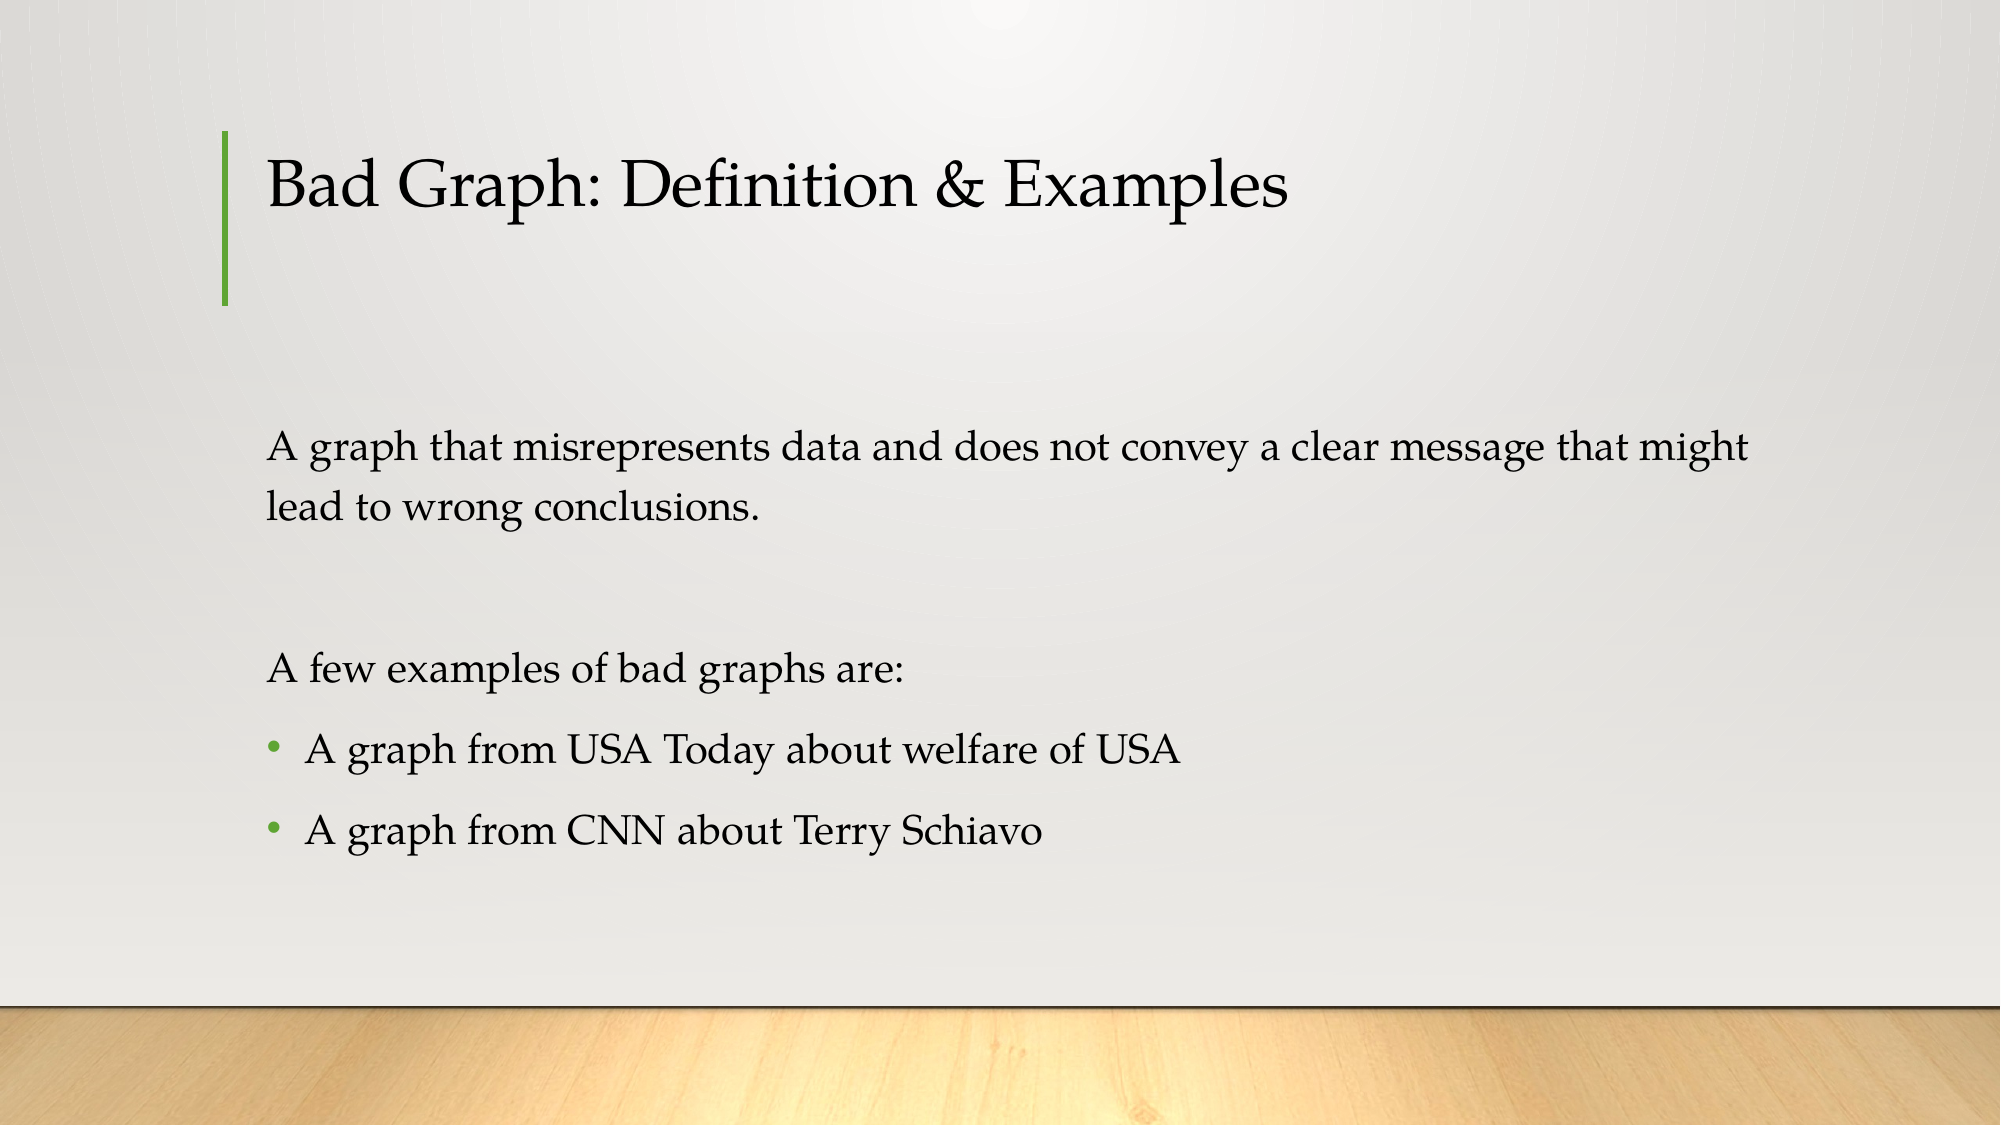

# Bad Graph: Definition & Examples

A graph that misrepresents data and does not convey a clear message that might lead to wrong conclusions.

A few examples of bad graphs are:
A graph from USA Today about welfare of USA
A graph from CNN about Terry Schiavo